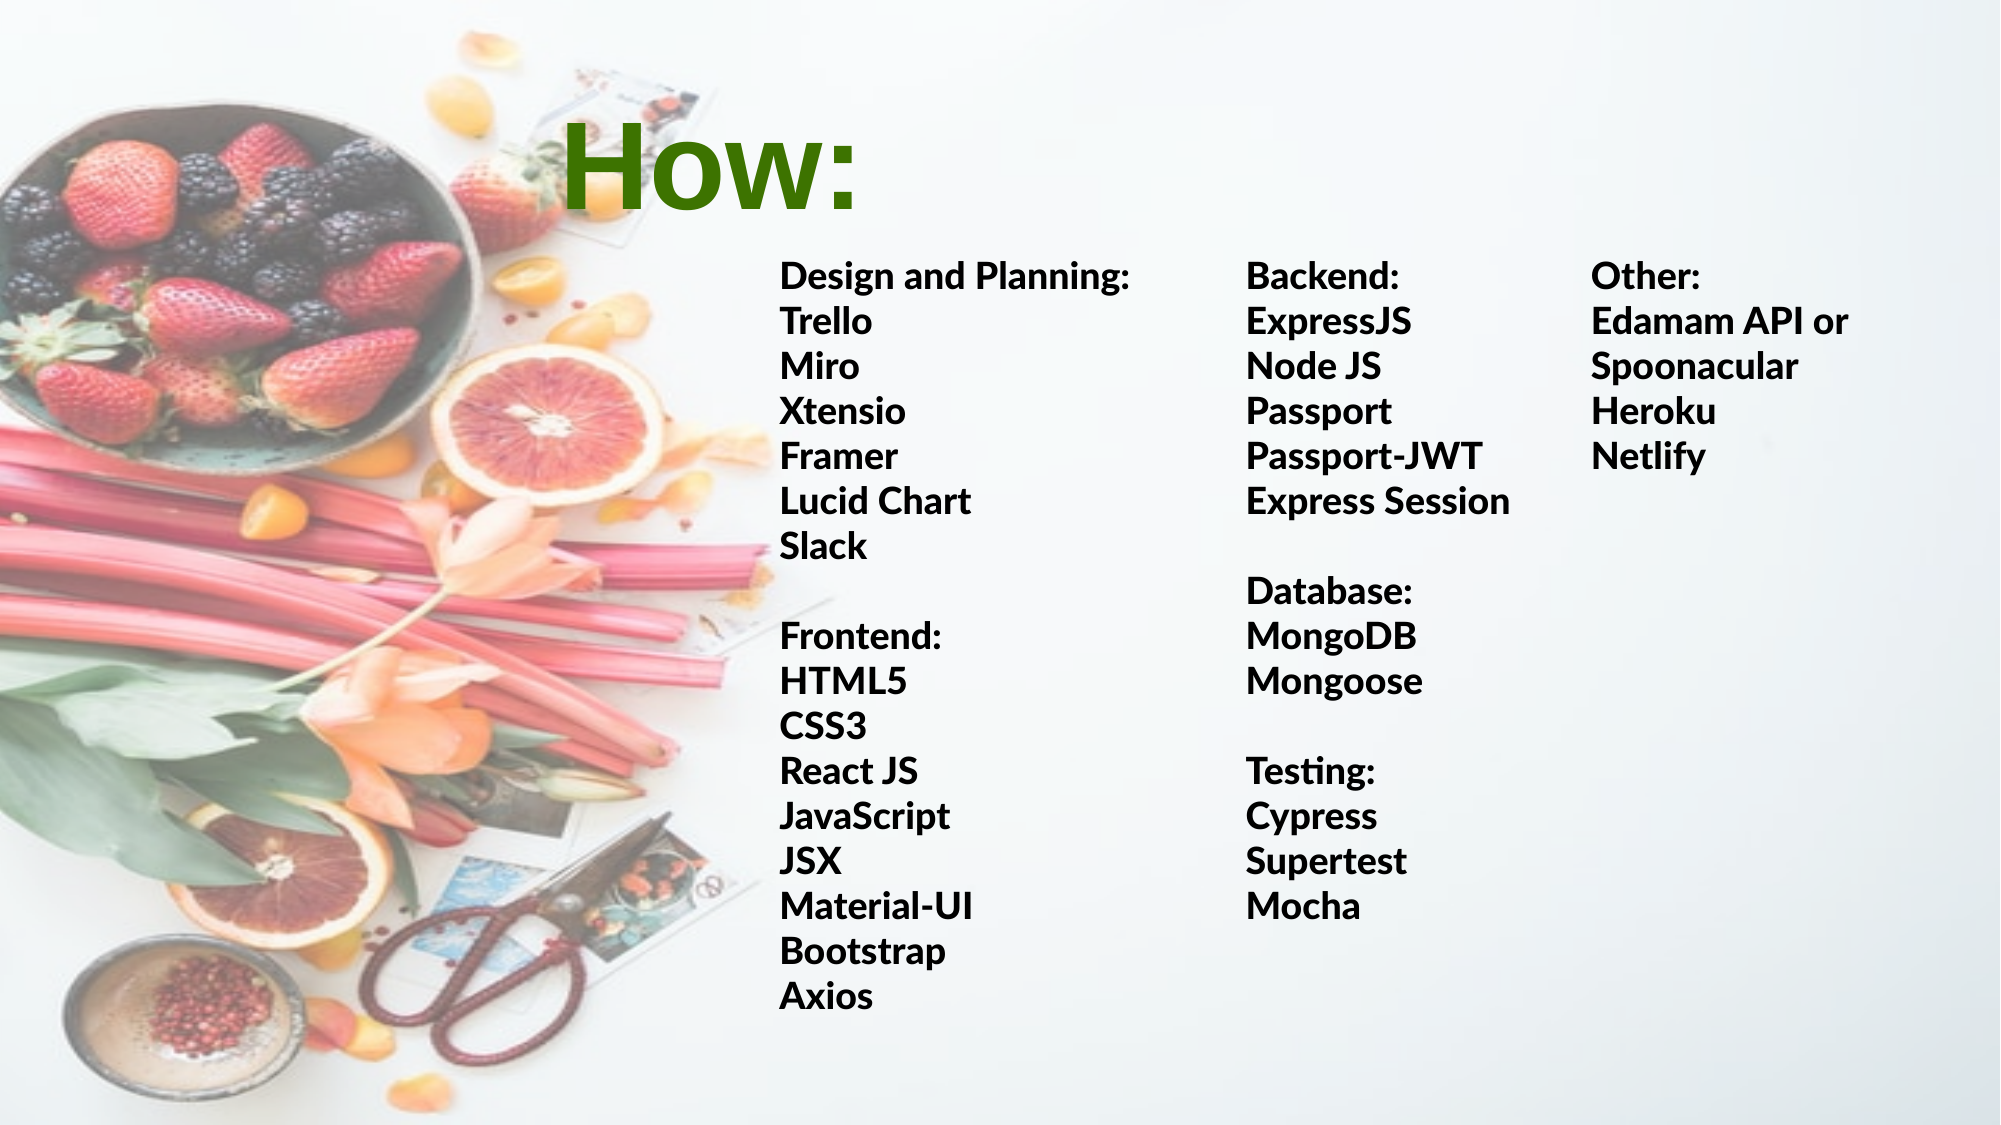

# How:
Design and Planning:
Trello
Miro
Xtensio
Framer
Lucid Chart
Slack

Frontend:
HTML5
CSS3
React JS
JavaScript
JSX
Material-UI
Bootstrap
Axios

Backend:
ExpressJS
Node JS
Passport
Passport-JWT
Express Session

Database:
MongoDB
Mongoose

Testing:
Cypress
Supertest
Mocha

Other:
Edamam API or Spoonacular
Heroku
Netlify